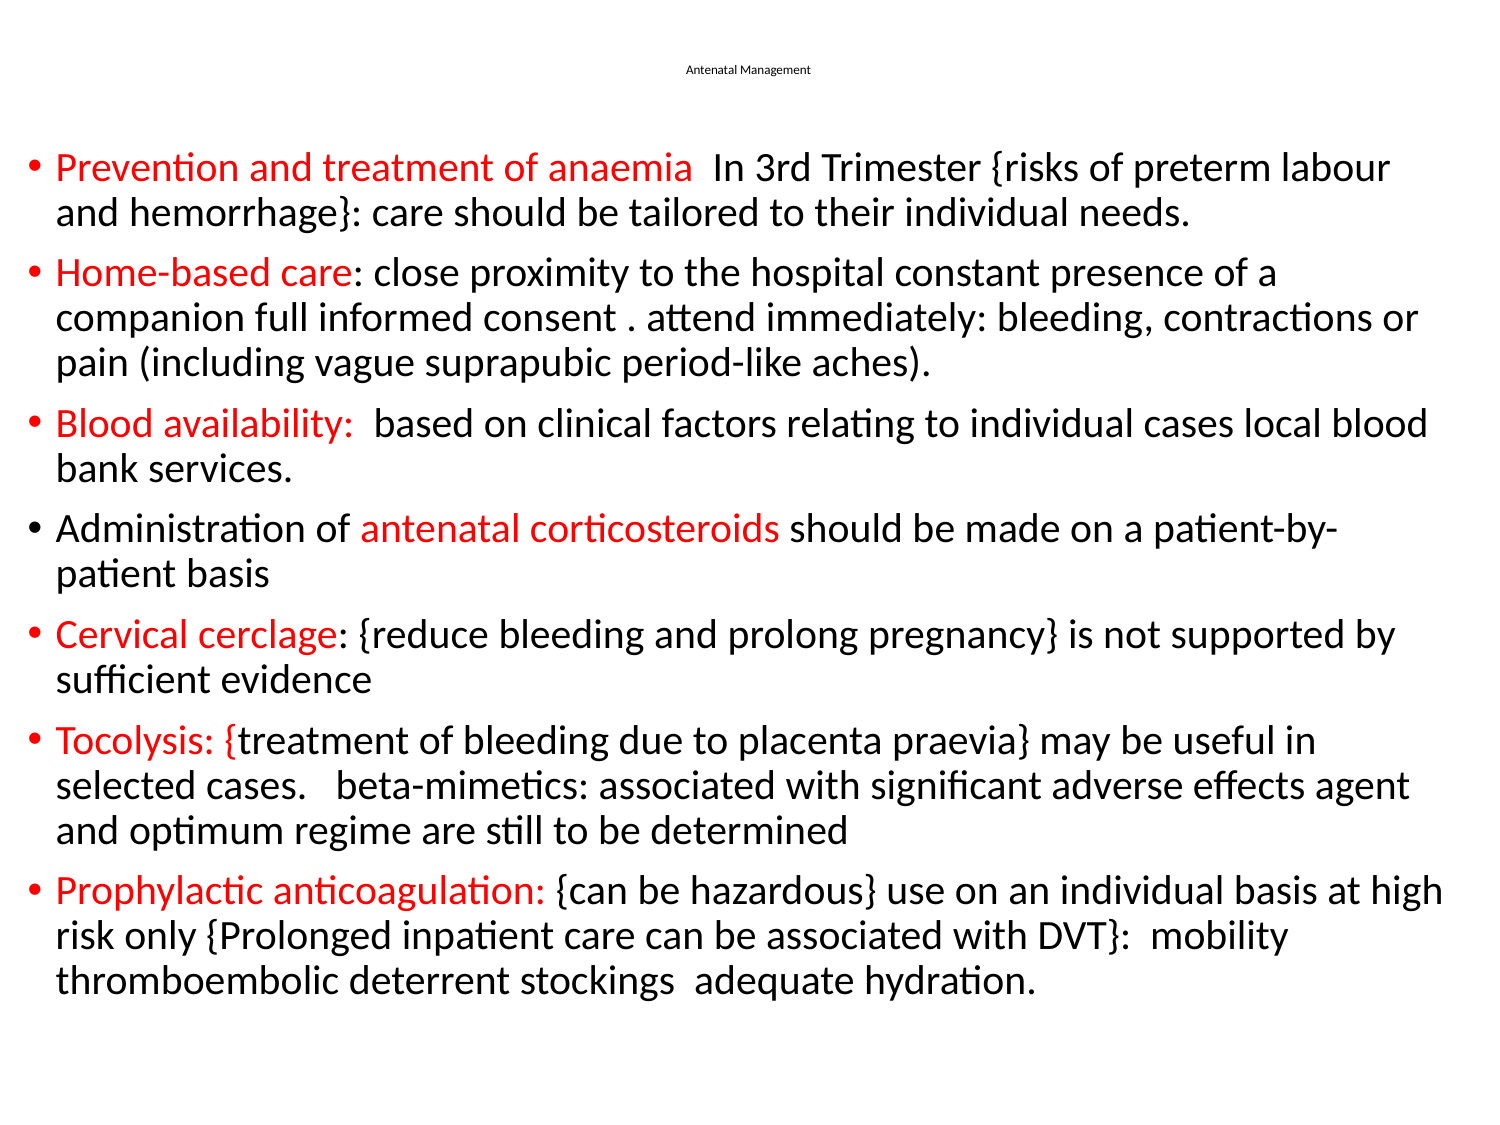

# Antenatal Management
Prevention and treatment of anaemia  In 3rd Trimester {risks of preterm labour  and hemorrhage}: care should be tailored to their individual needs.
Home-based care: close proximity to the hospital constant presence of a companion full informed consent . attend immediately: bleeding, contractions or pain (including vague suprapubic period-like aches).
Blood availability:  based on clinical factors relating to individual cases local blood bank services.
Administration of antenatal corticosteroids should be made on a patient-by-patient basis
Cervical cerclage: {reduce bleeding and prolong pregnancy} is not supported by sufficient evidence
Tocolysis: {treatment of bleeding due to placenta praevia} may be useful in selected cases.   beta-mimetics: associated with significant adverse effects agent and optimum regime are still to be determined
Prophylactic anticoagulation: {can be hazardous} use on an individual basis at high risk only {Prolonged inpatient care can be associated with DVT}:  mobility  thromboembolic deterrent stockings  adequate hydration.